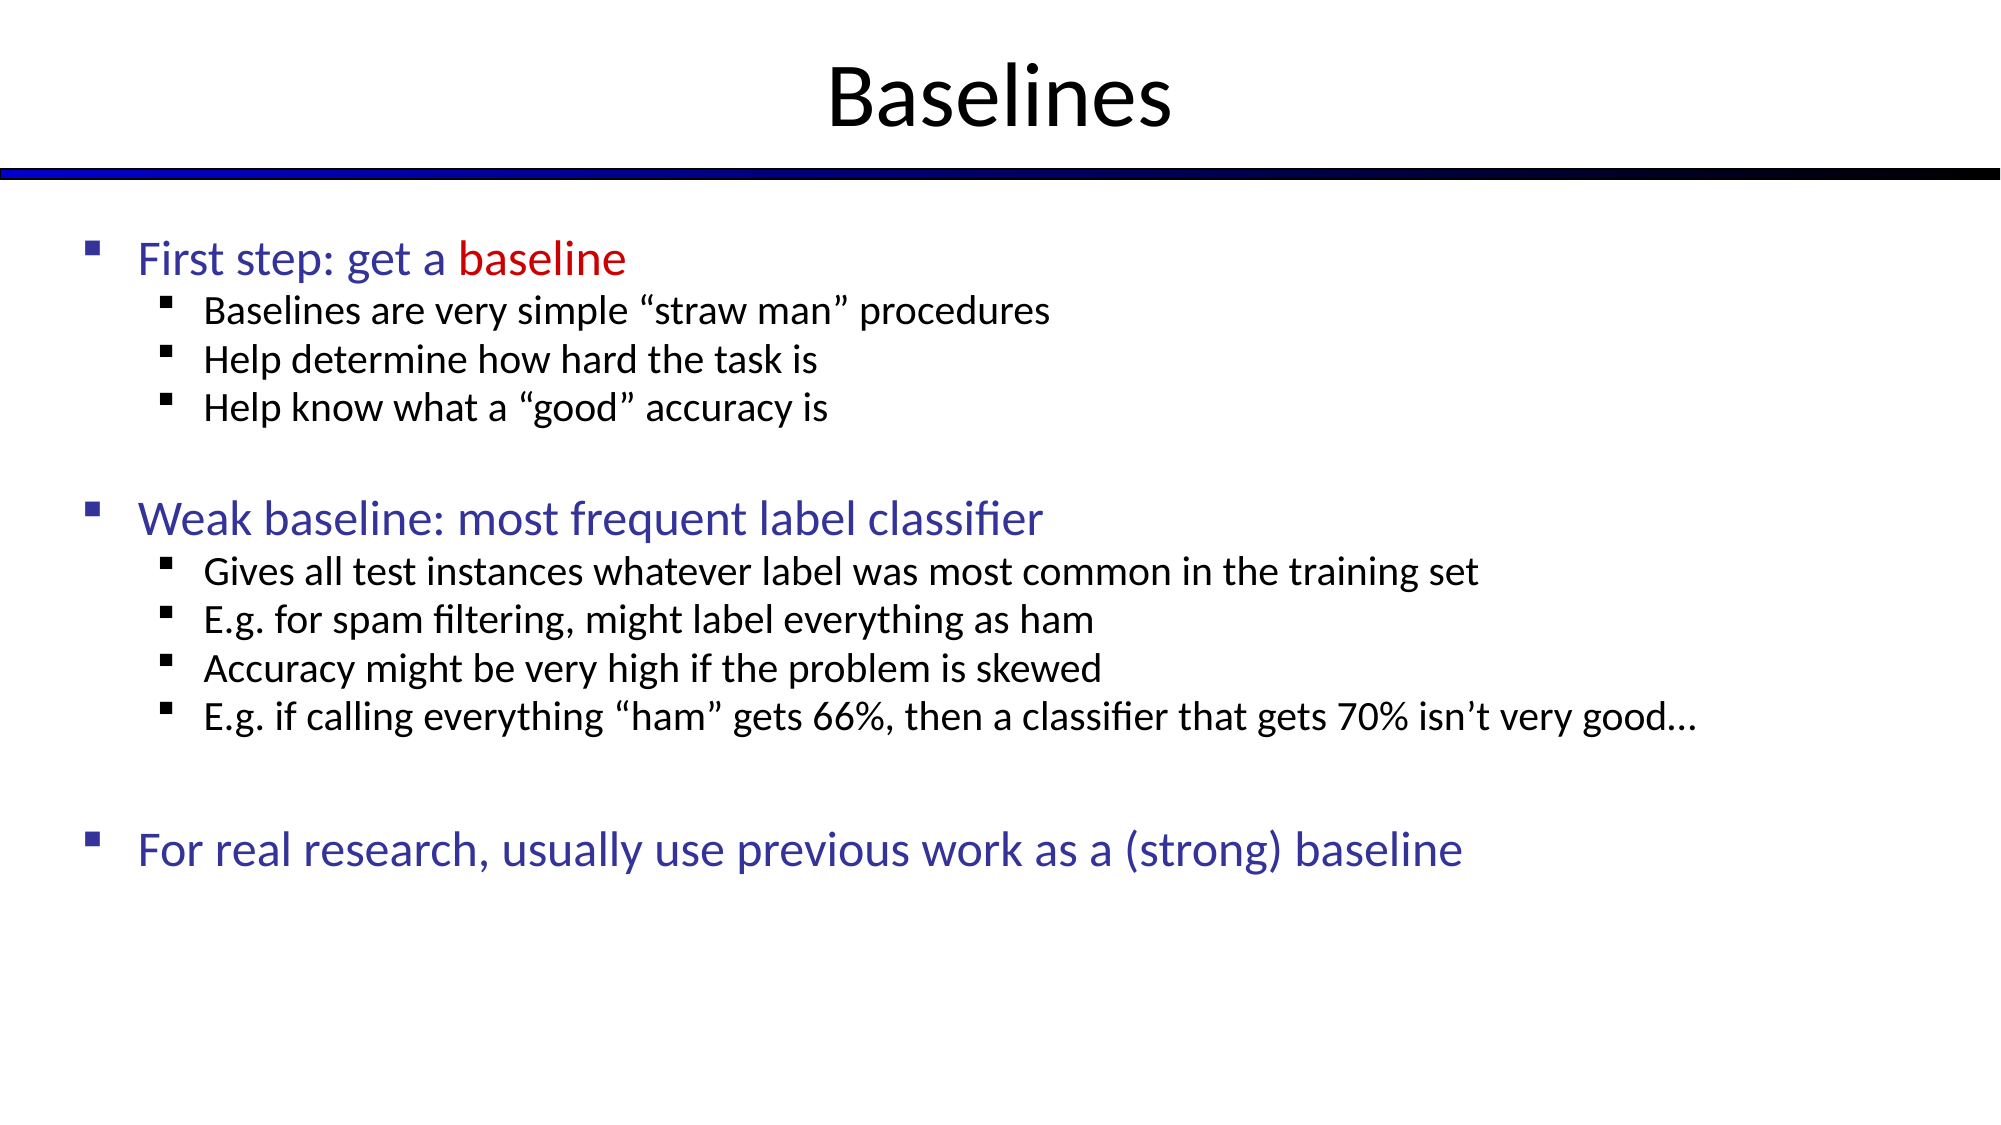

# Baselines
First step: get a baseline
Baselines are very simple “straw man” procedures
Help determine how hard the task is
Help know what a “good” accuracy is

Weak baseline: most frequent label classifier
Gives all test instances whatever label was most common in the training set
E.g. for spam filtering, might label everything as ham
Accuracy might be very high if the problem is skewed
E.g. if calling everything “ham” gets 66%, then a classifier that gets 70% isn’t very good…

For real research, usually use previous work as a (strong) baseline